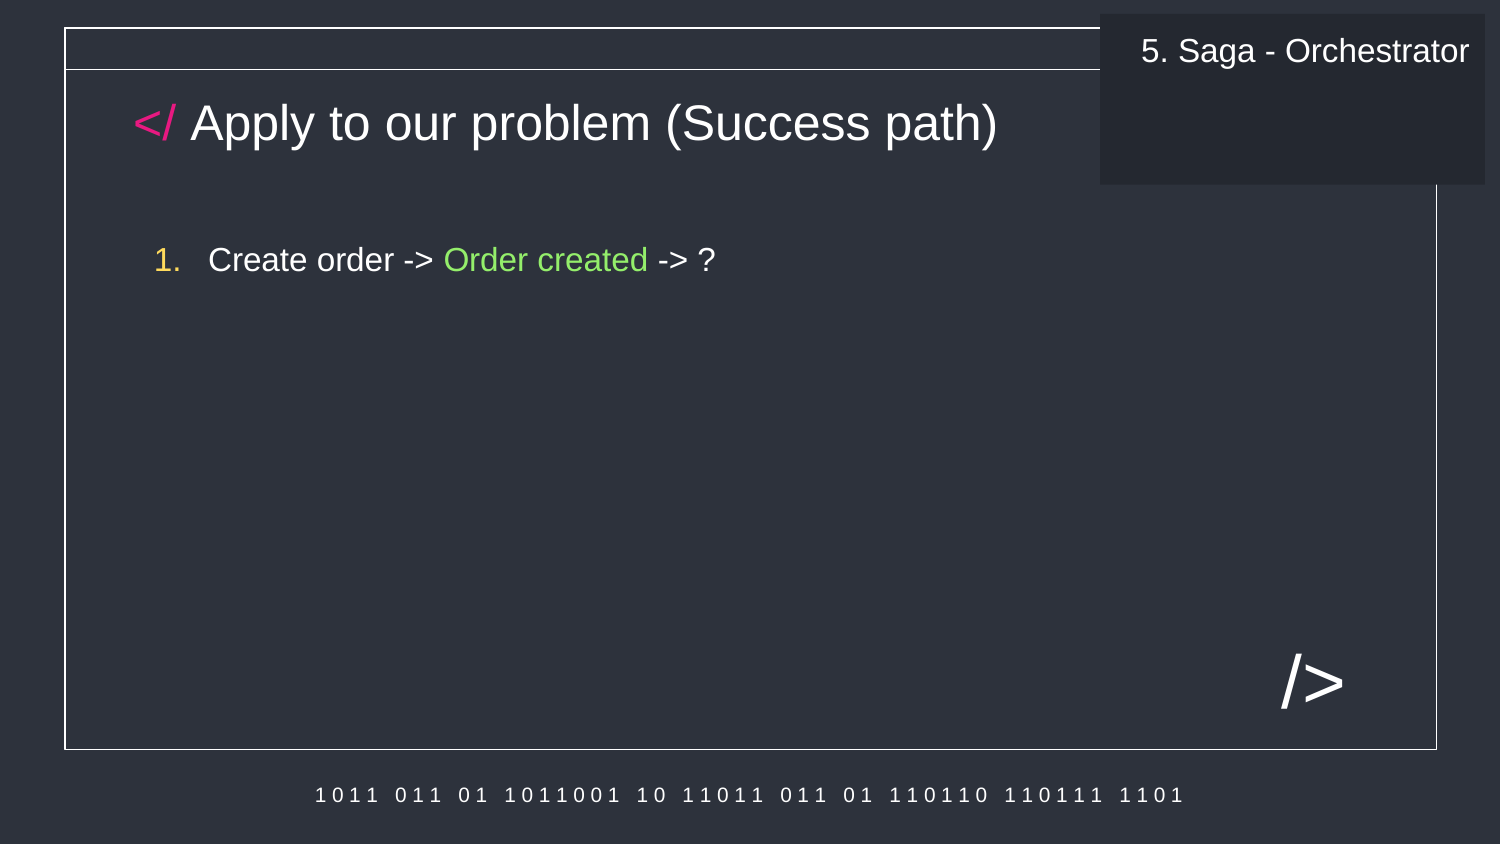

5. Saga - Orchestrator
# </ Apply to our problem (Success path)
Create order -> Order created -> ?
/>